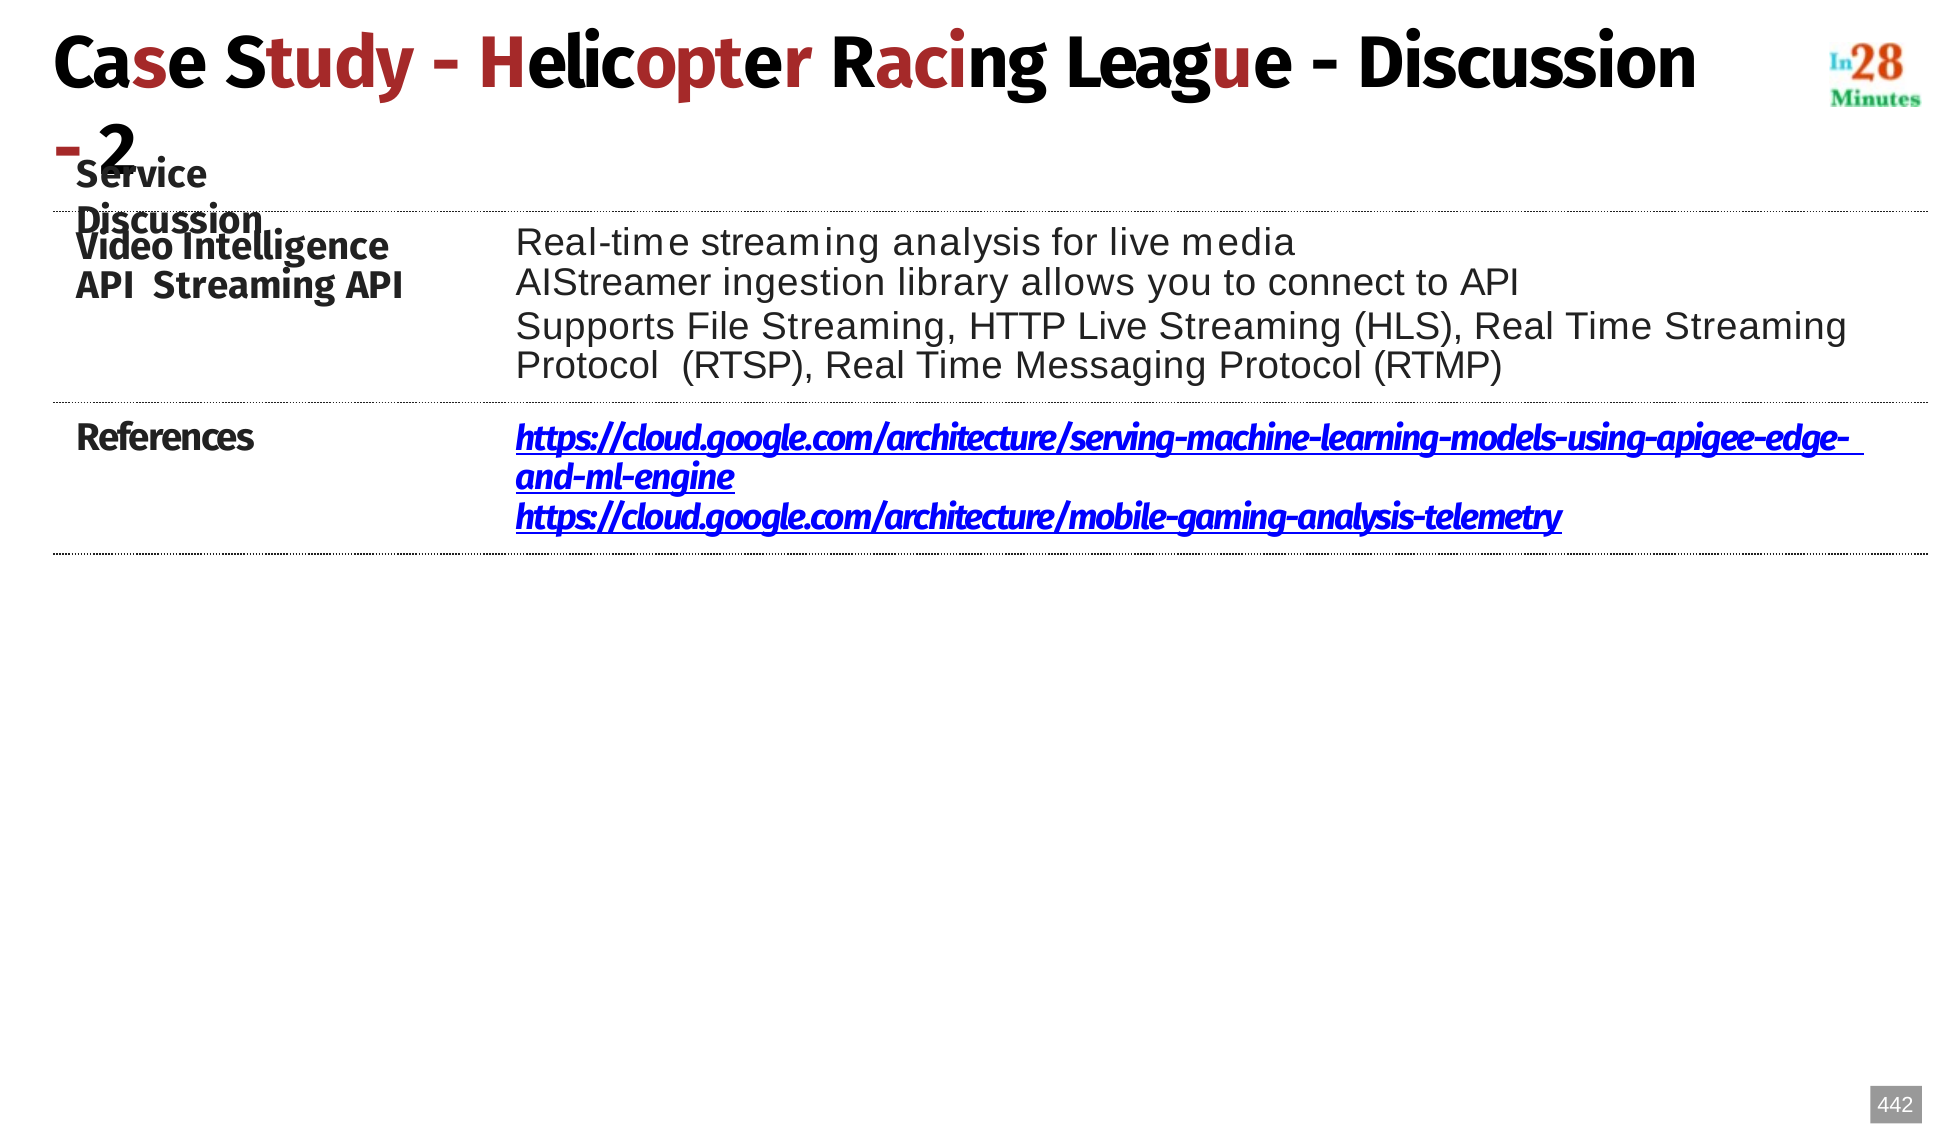

# Case Study - Helicopter Racing League - Discussion - 2
Service	Discussion

Video Intelligence API  Streaming API
Real-time streaming analysis for live media
AIStreamer ingestion library allows you to connect to API
Supports File Streaming, HTTP Live Streaming (HLS), Real Time Streaming Protocol  (RTSP), Real Time Messaging Protocol (RTMP)

References
https://cloud.google.com/architecture/serving-machine-learning-models-using-apigee-edge-  and-ml-engine
https://cloud.google.com/architecture/mobile-gaming-analysis-telemetry

442